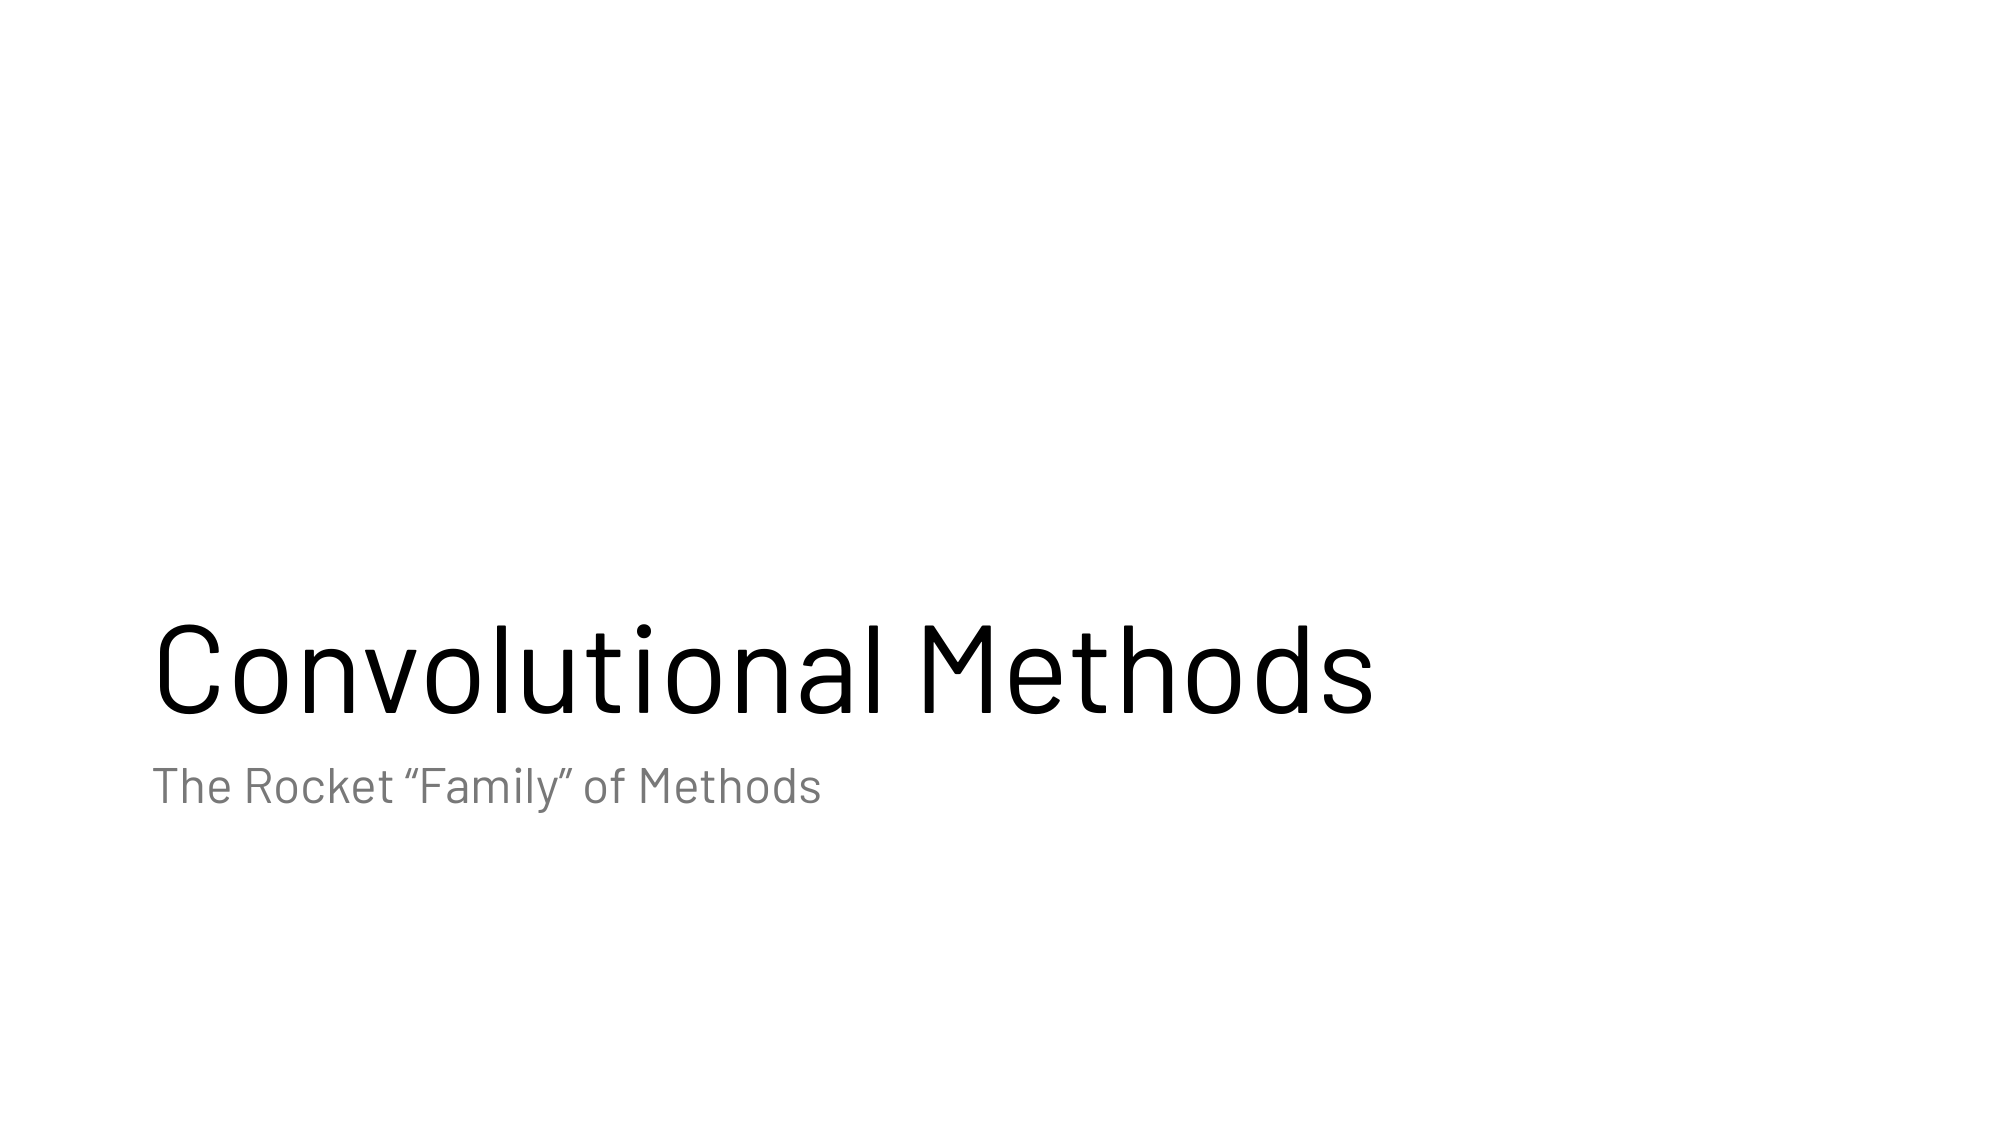

# Convolutional Methods
The Rocket “Family” of Methods